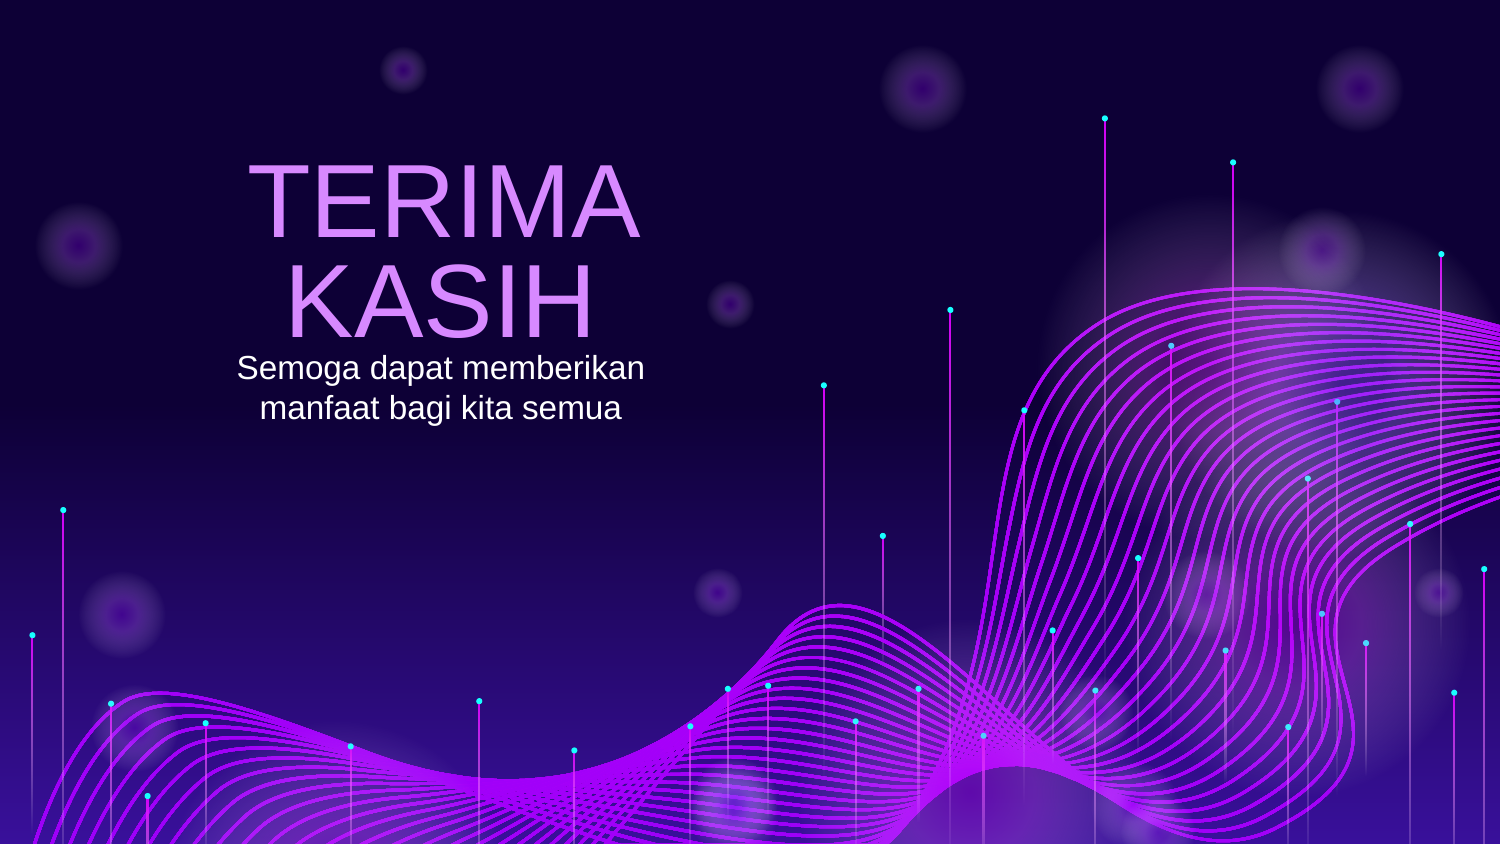

# TERIMA KASIH

Semoga dapat memberikan manfaat bagi kita semua